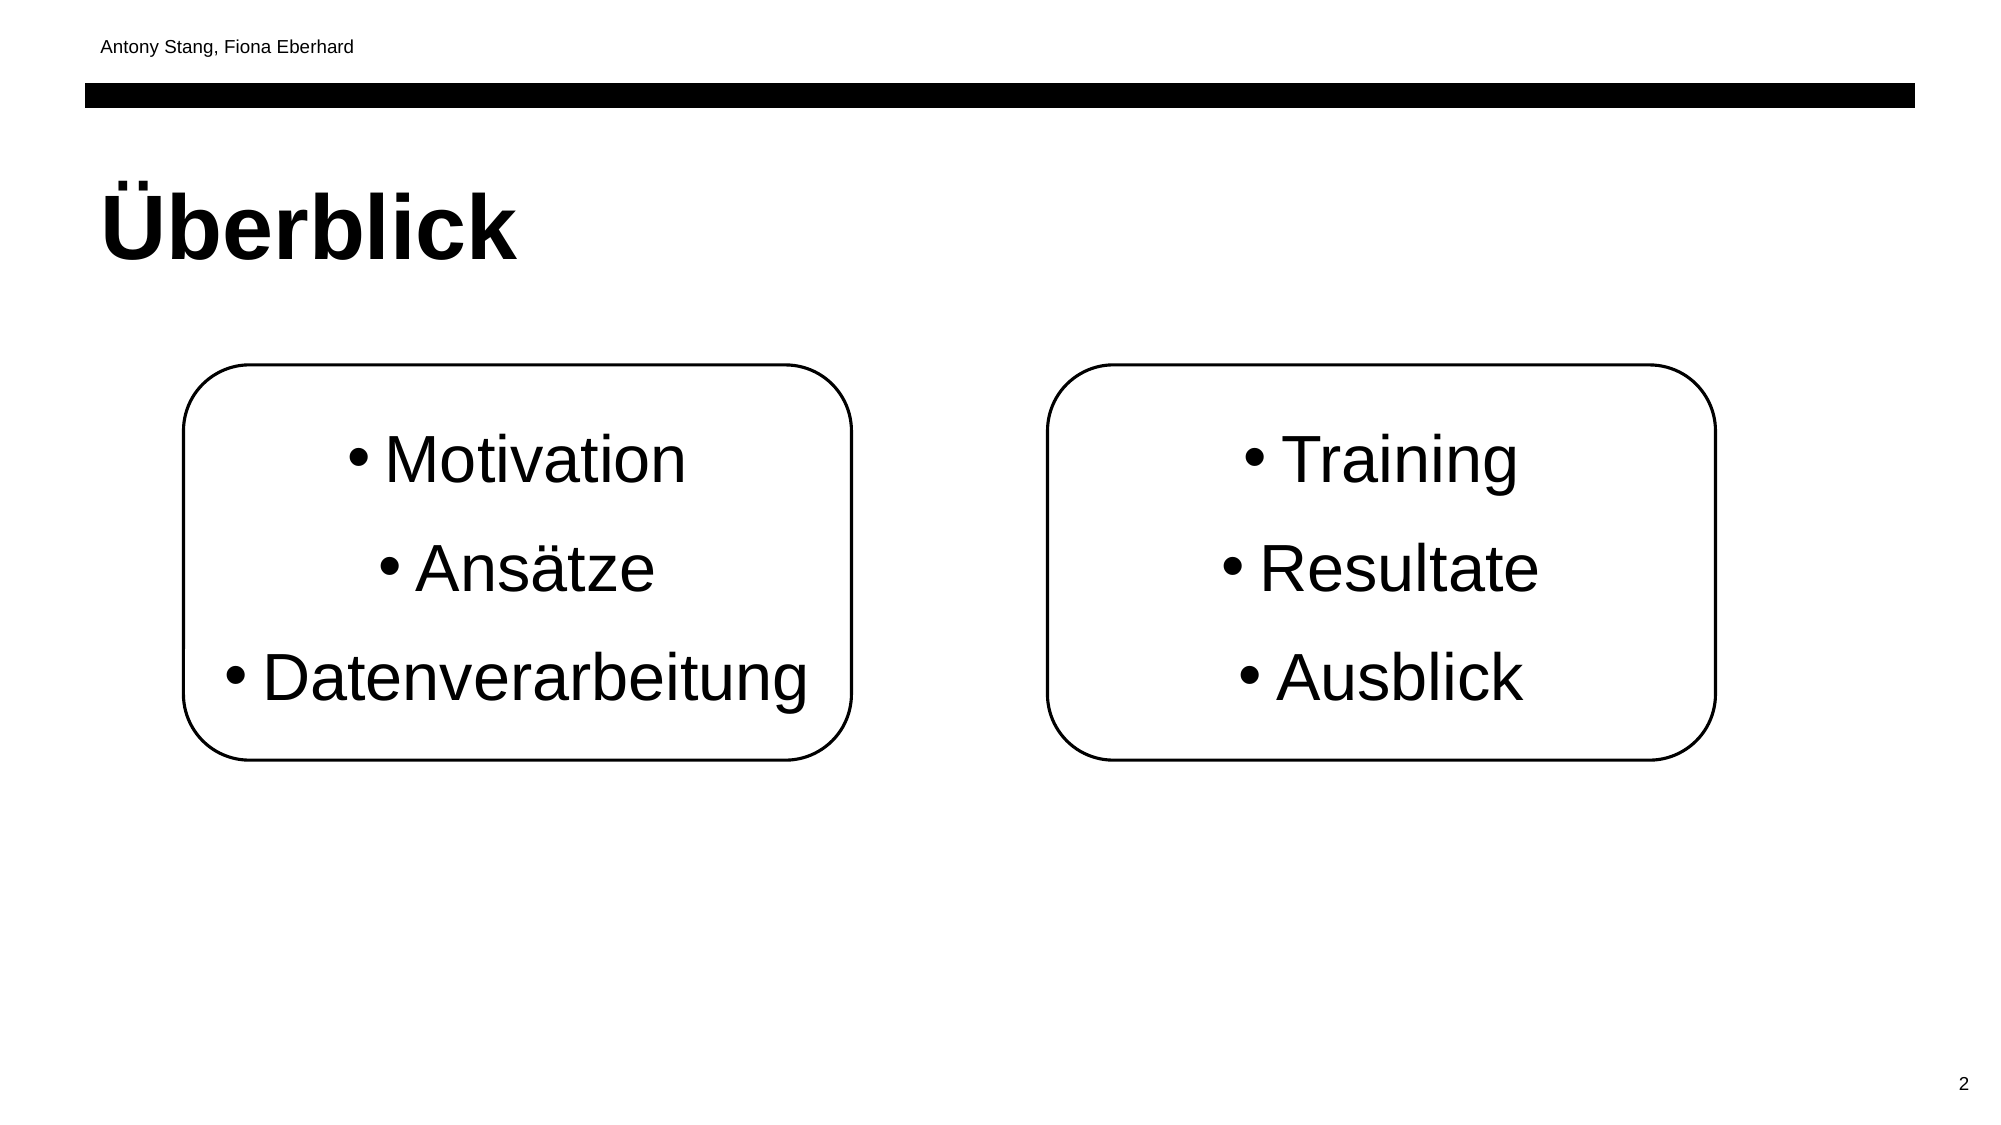

Antony Stang, Fiona Eberhard
# Überblick

Motivation
Ansätze
Datenverarbeitung
Training
Resultate
Ausblick
2